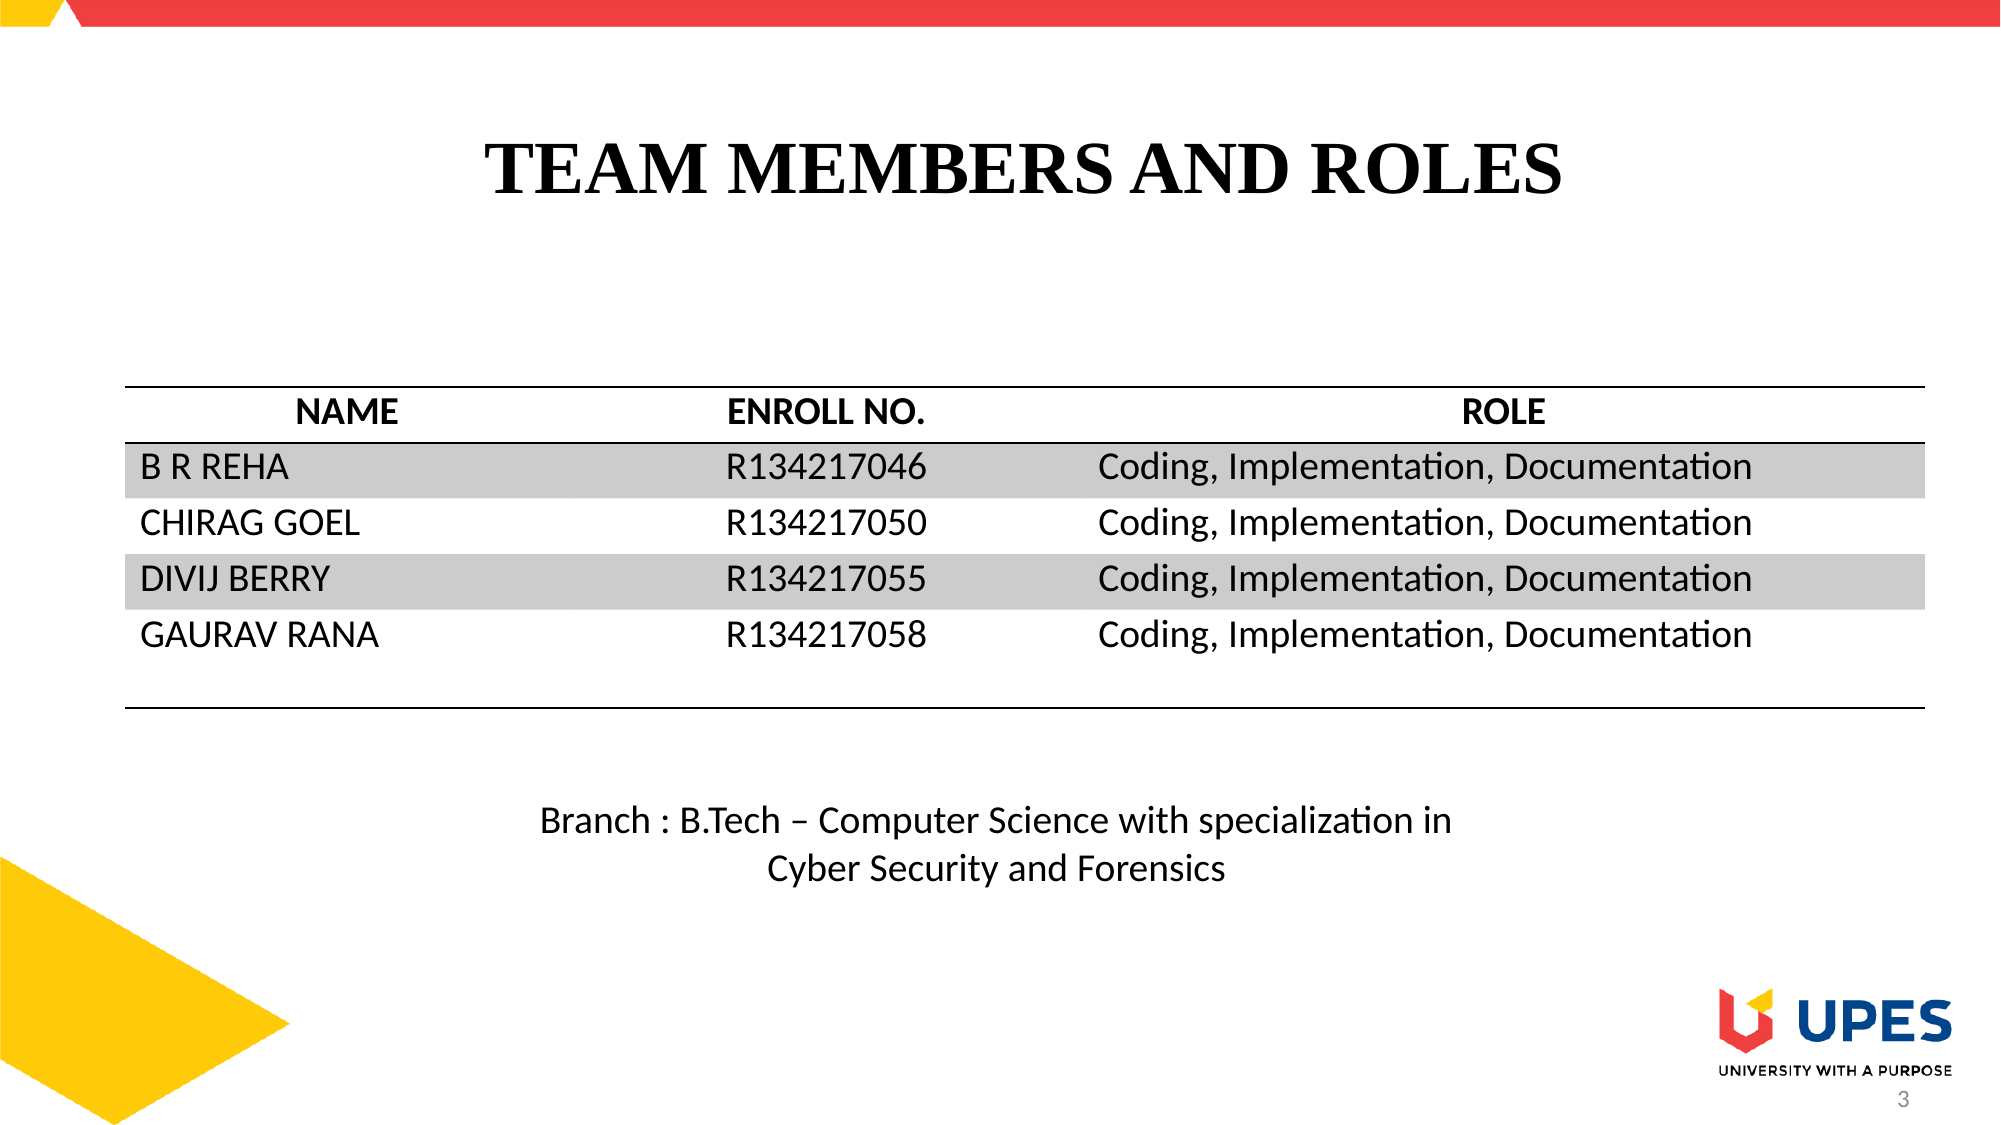

# TEAM MEMBERS AND ROLES
| NAME | ENROLL NO. | ROLE |
| --- | --- | --- |
| B R REHA | R134217046 | Coding, Implementation, Documentation |
| CHIRAG GOEL | R134217050 | Coding, Implementation, Documentation |
| DIVIJ BERRY | R134217055 | Coding, Implementation, Documentation |
| GAURAV RANA | R134217058 | Coding, Implementation, Documentation |
Branch : B.Tech – Computer Science with specialization in Cyber Security and Forensics